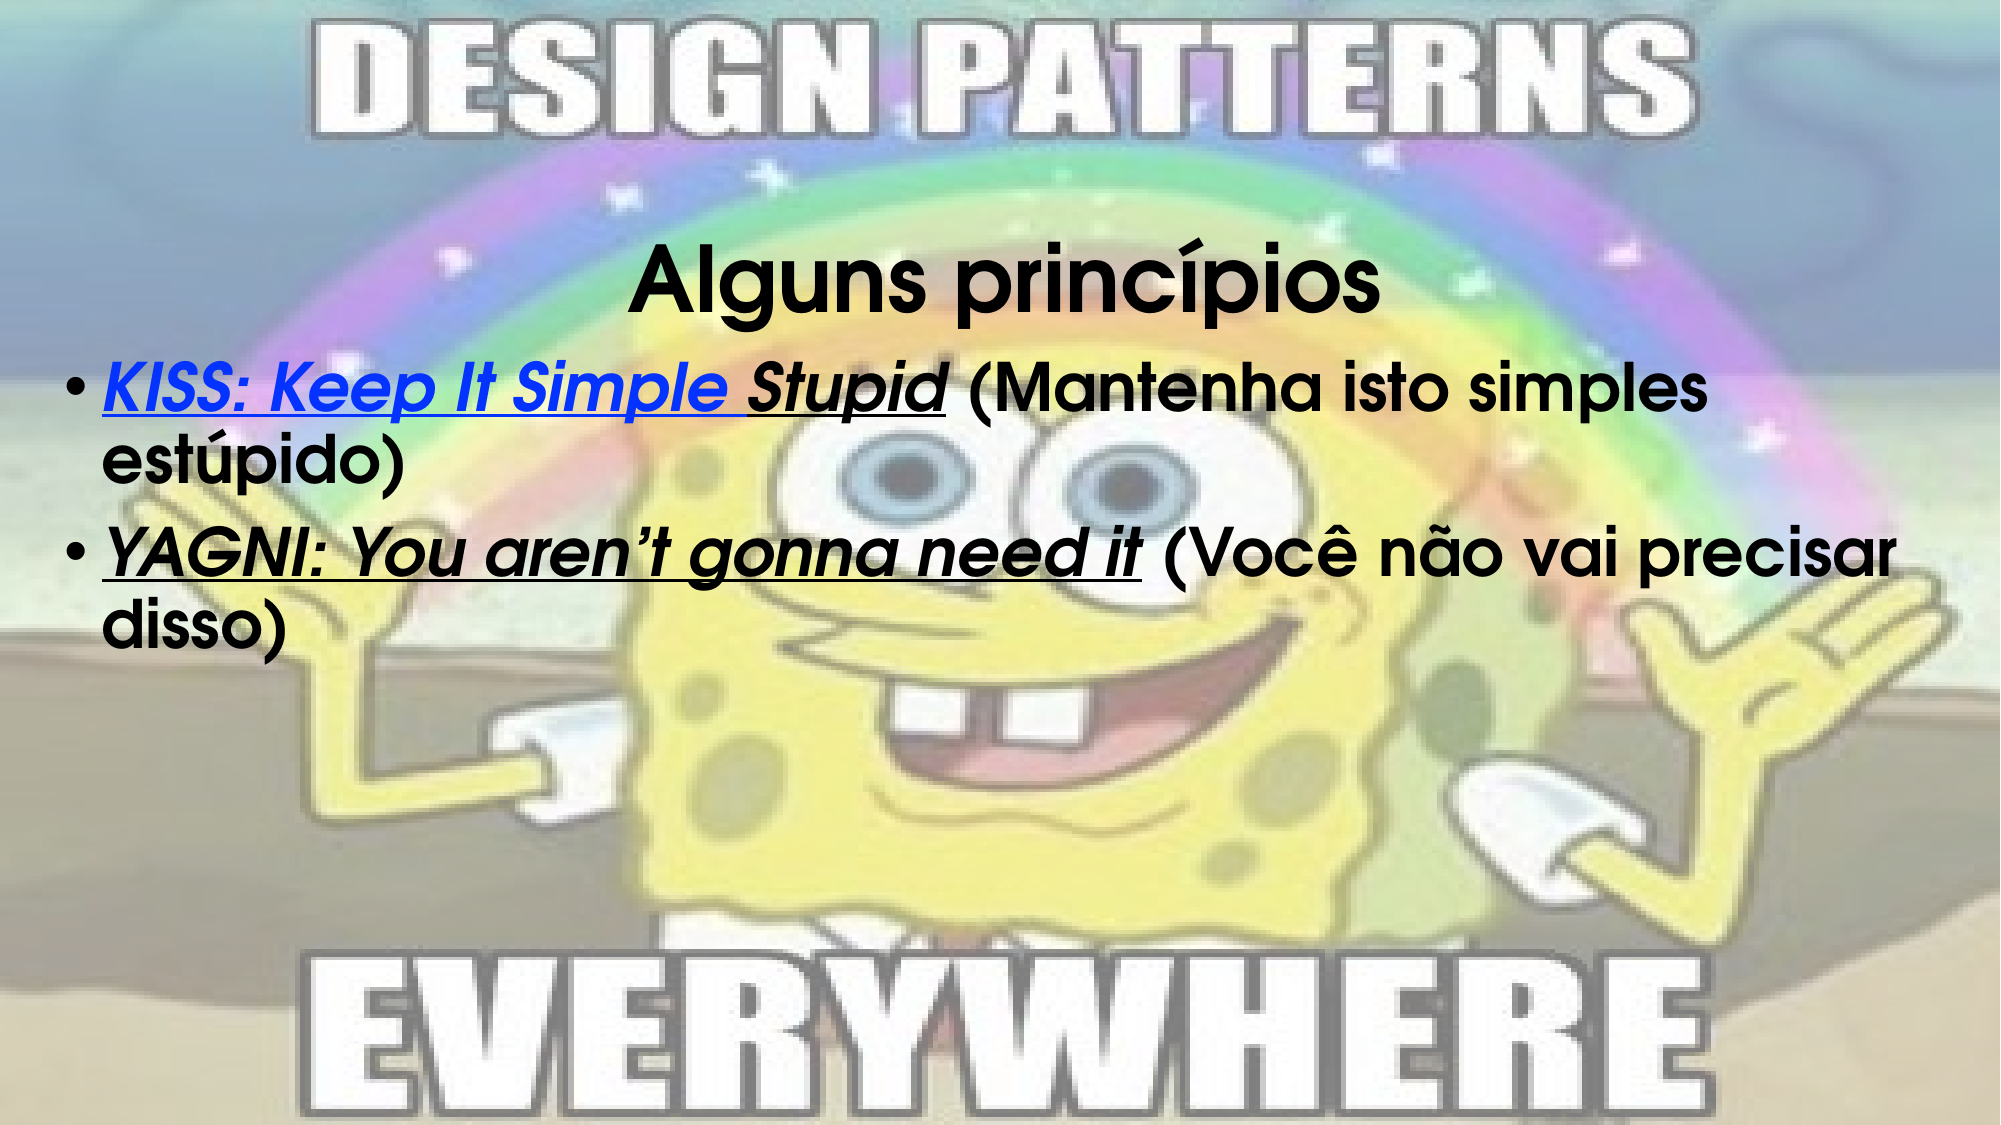

34
Alguns princípios
KISS: Keep It Simple Stupid (Mantenha isto simples estúpido)
YAGNI: You aren’t gonna need it (Você não vai precisar disso)